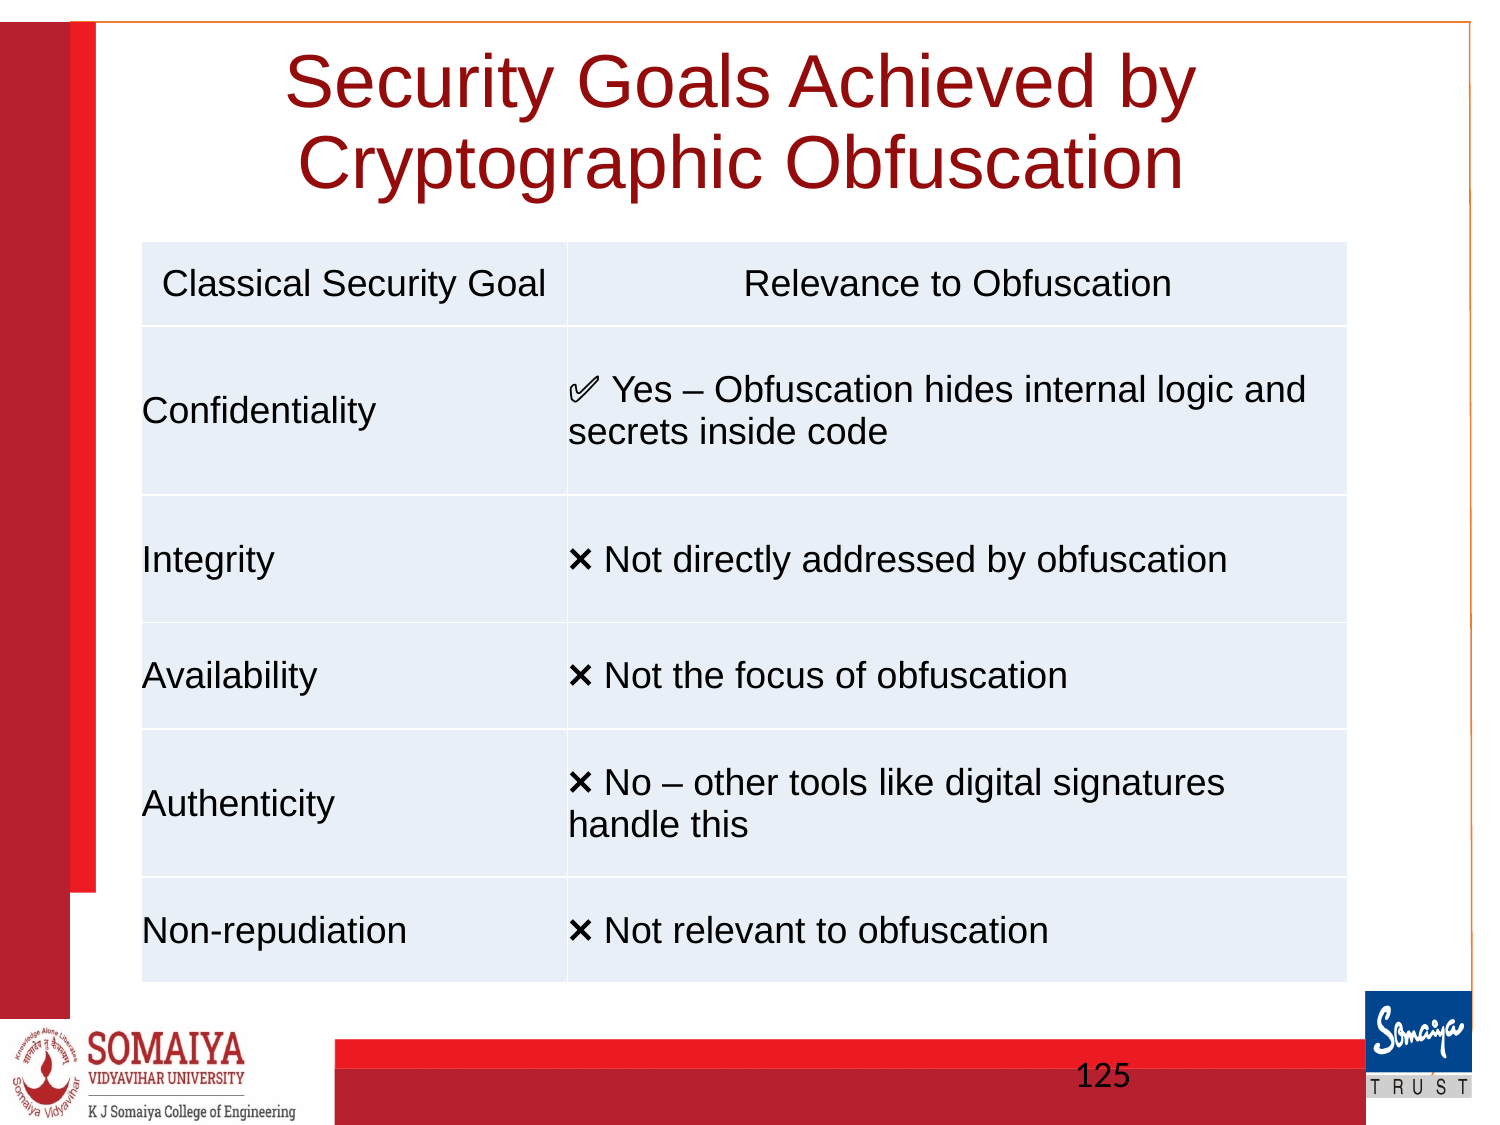

# Security Goals Achieved by Cryptographic Obfuscation
| Classical Security Goal | Relevance to Obfuscation |
| --- | --- |
| Confidentiality | ✅ Yes – Obfuscation hides internal logic and secrets inside code |
| Integrity | ❌ Not directly addressed by obfuscation |
| Availability | ❌ Not the focus of obfuscation |
| Authenticity | ❌ No – other tools like digital signatures handle this |
| Non-repudiation | ❌ Not relevant to obfuscation |
125